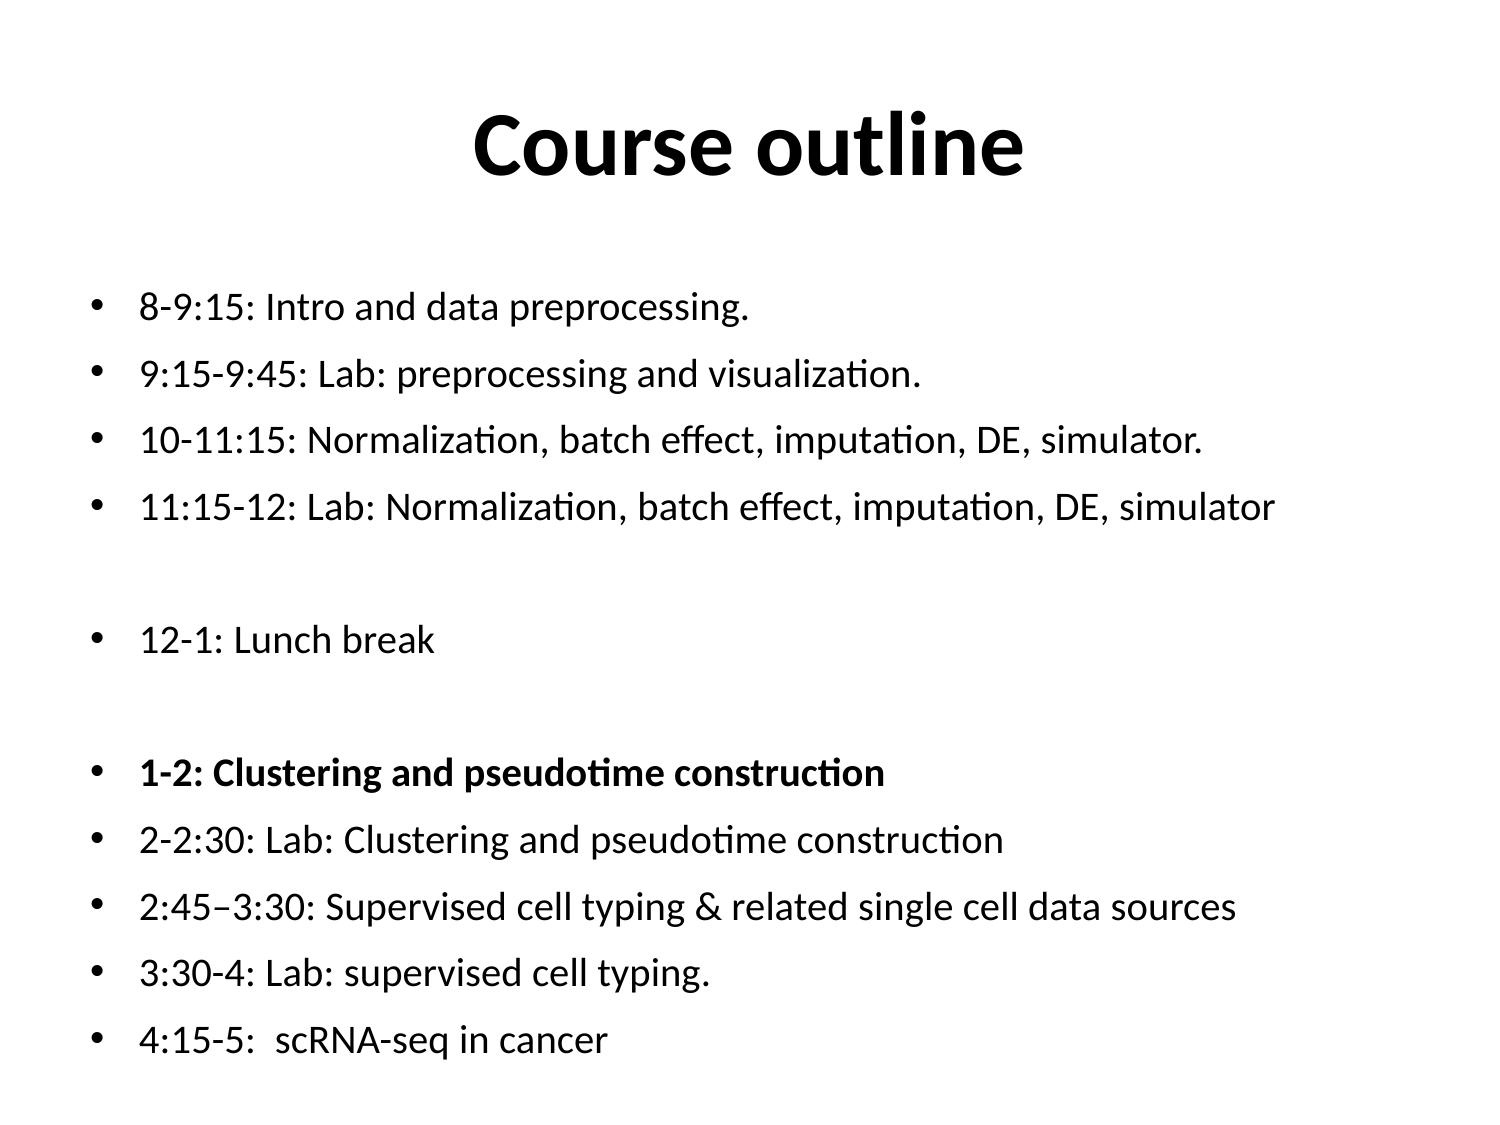

# Course outline
8-9:15: Intro and data preprocessing.
9:15-9:45: Lab: preprocessing and visualization.
10-11:15: Normalization, batch effect, imputation, DE, simulator.
11:15-12: Lab: Normalization, batch effect, imputation, DE, simulator

12-1: Lunch break

1-2: Clustering and pseudotime construction
2-2:30: Lab: Clustering and pseudotime construction
2:45–3:30: Supervised cell typing & related single cell data sources
3:30-4: Lab: supervised cell typing.
4:15-5:  scRNA-seq in cancer